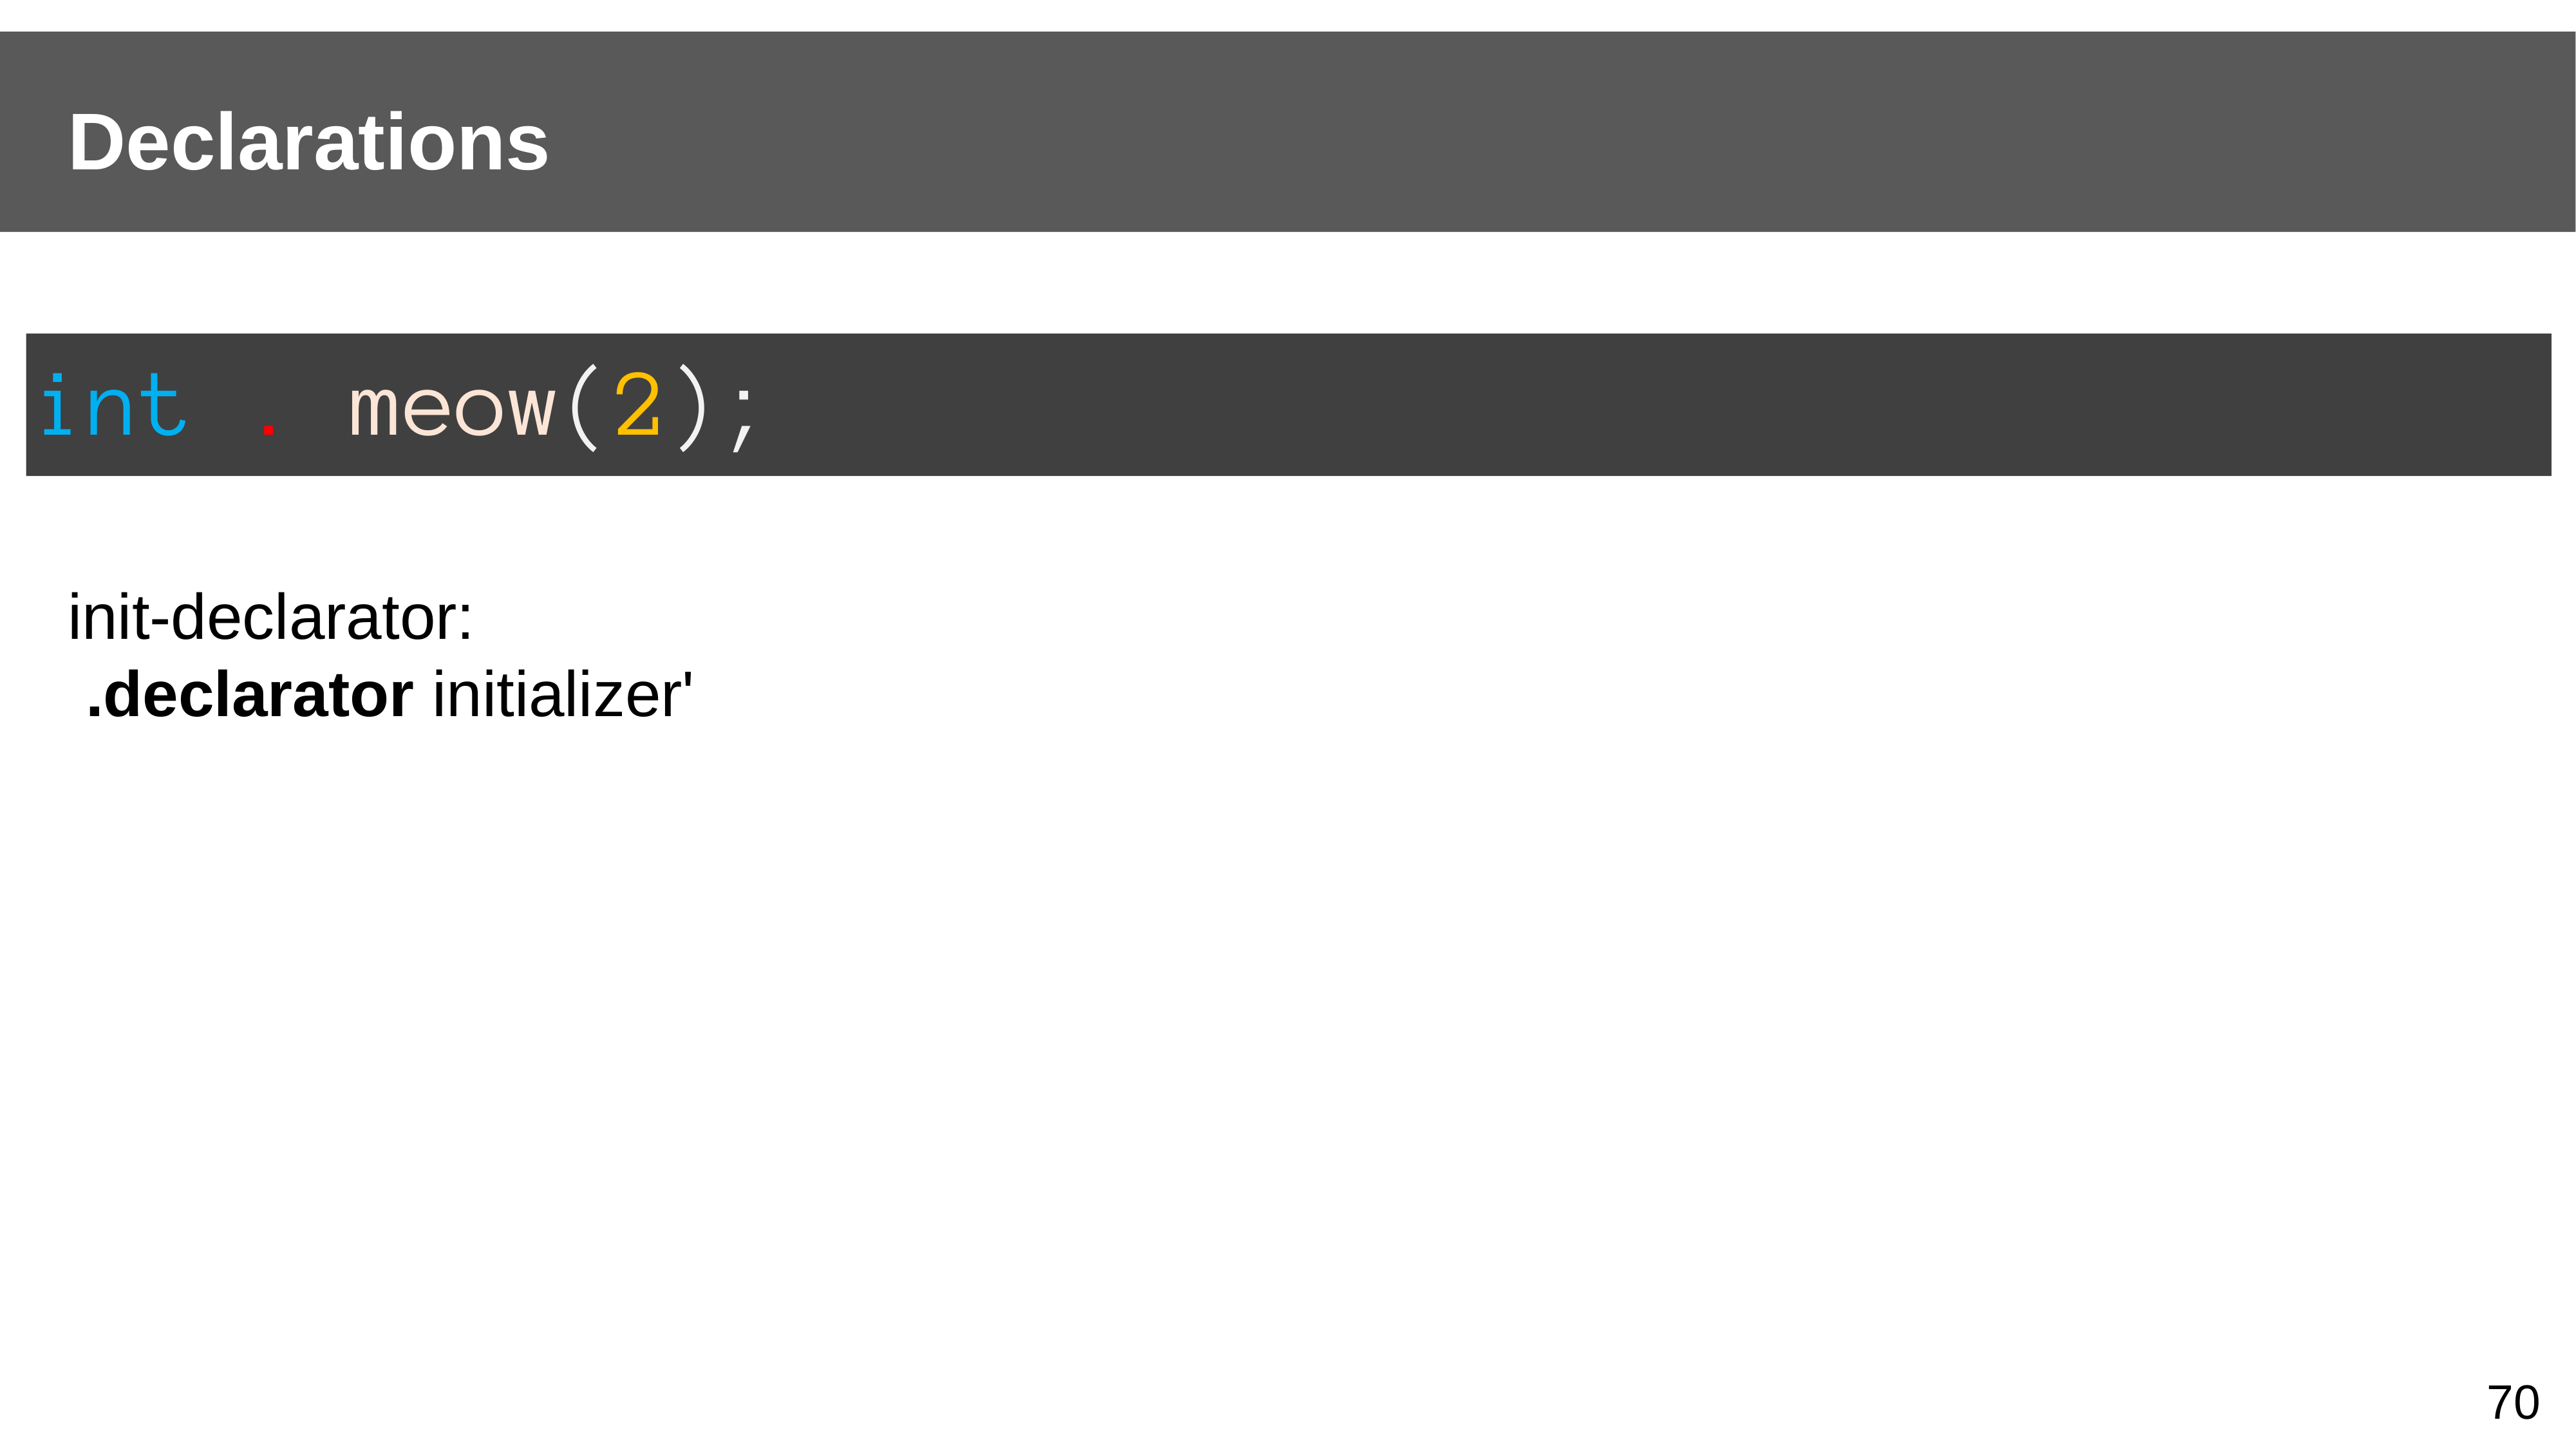

# Declarations
int . meow(2);
init-declarator:
 .declarator initializer'